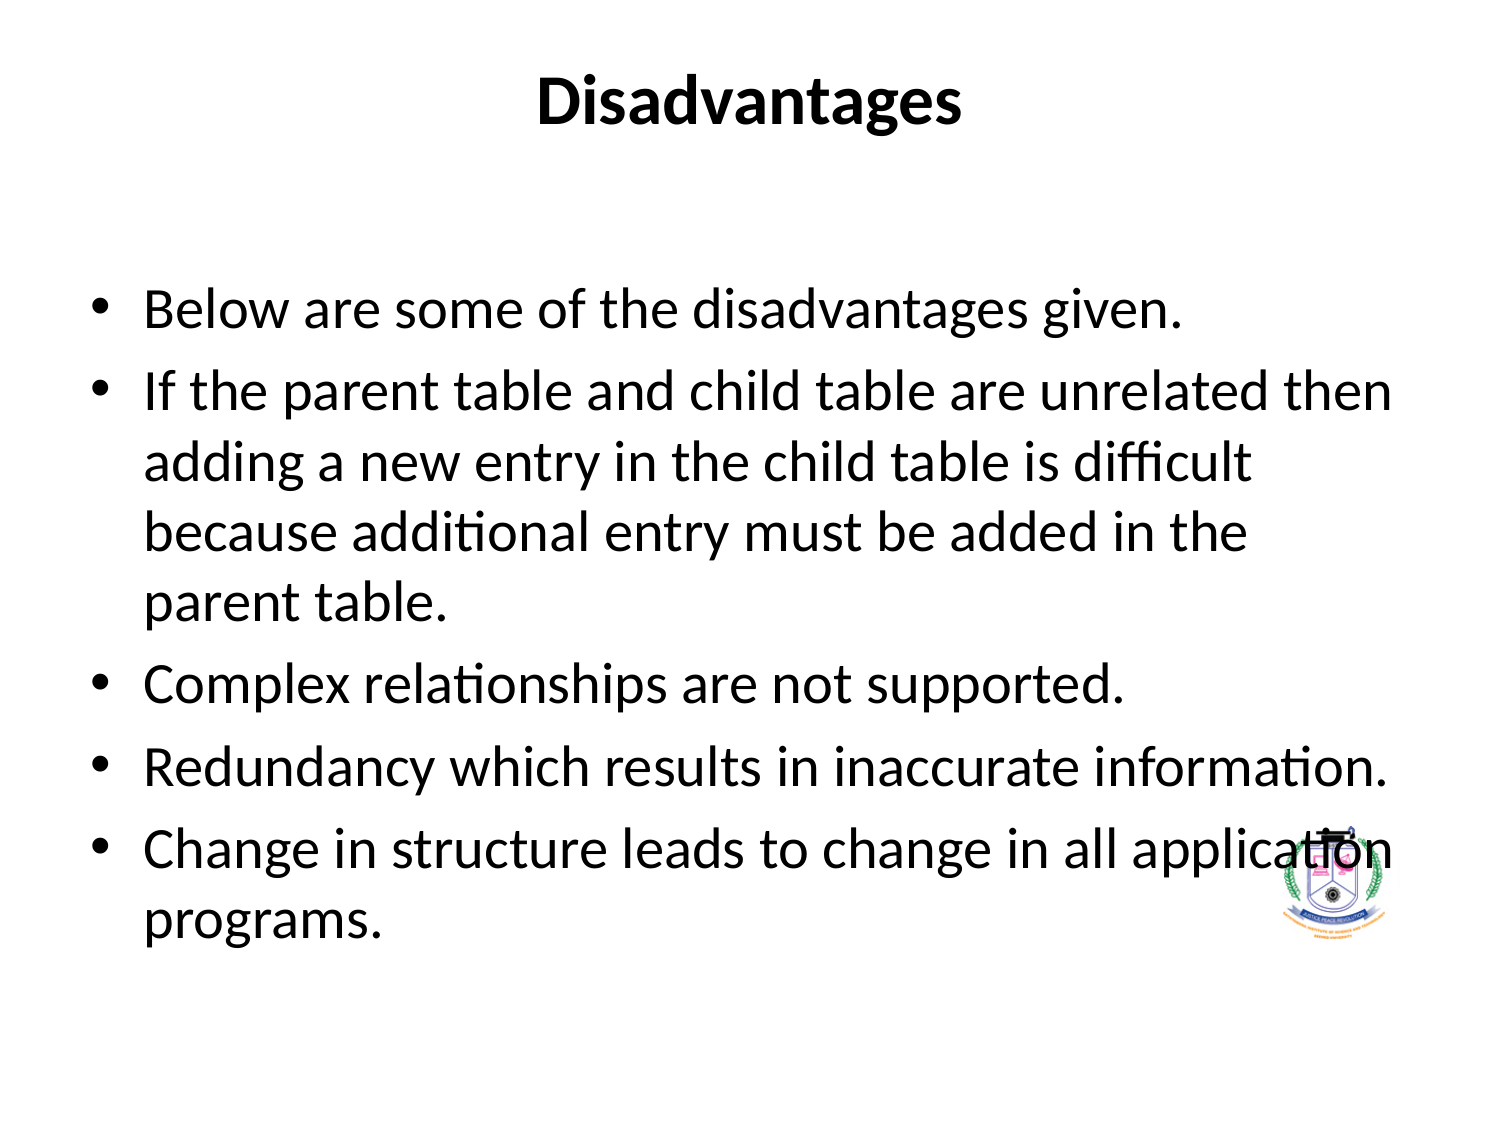

# Disadvantages
Below are some of the disadvantages given.
If the parent table and child table are unrelated then adding a new entry in the child table is difficult because additional entry must be added in the parent table.
Complex relationships are not supported.
Redundancy which results in inaccurate information.
Change in structure leads to change in all application programs.